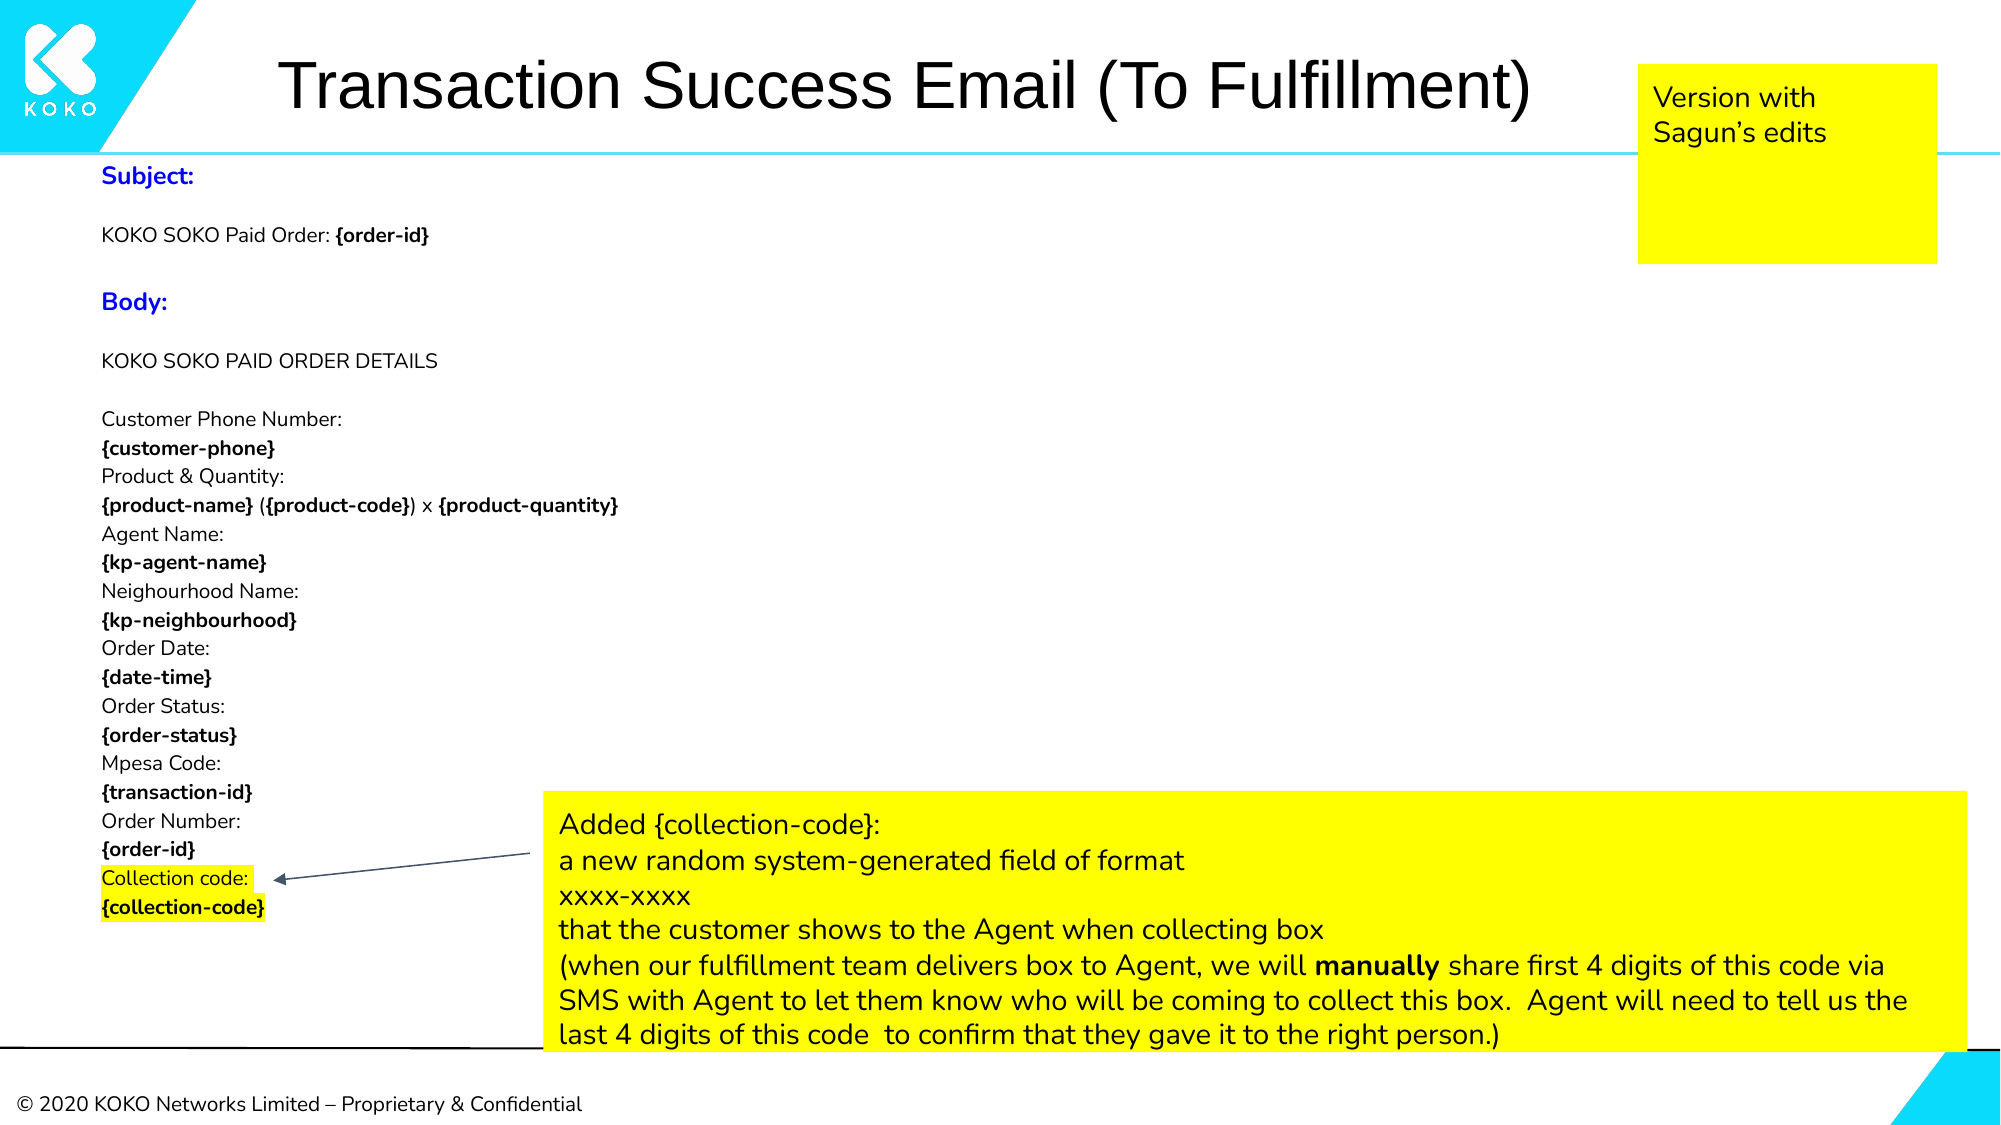

# Transaction Success Email (To Fulfillment)
Version with Sagun’s edits
Subject:

KOKO SOKO Paid Order: {order-id}

Body:

KOKO SOKO PAID ORDER DETAILS

Customer Phone Number:
{customer-phone}
Product & Quantity:
{product-name} ({product-code}) x {product-quantity}
Agent Name:
{kp-agent-name}
Neighourhood Name:
{kp-neighbourhood}
Order Date:
{date-time}
Order Status:
{order-status}
Mpesa Code:
{transaction-id}
Order Number:
{order-id}
Collection code:
{collection-code}
Added {collection-code}:
a new random system-generated field of format
xxxx-xxxx
that the customer shows to the Agent when collecting box
(when our fulfillment team delivers box to Agent, we will manually share first 4 digits of this code via SMS with Agent to let them know who will be coming to collect this box.  Agent will need to tell us the last 4 digits of this code  to confirm that they gave it to the right person.)